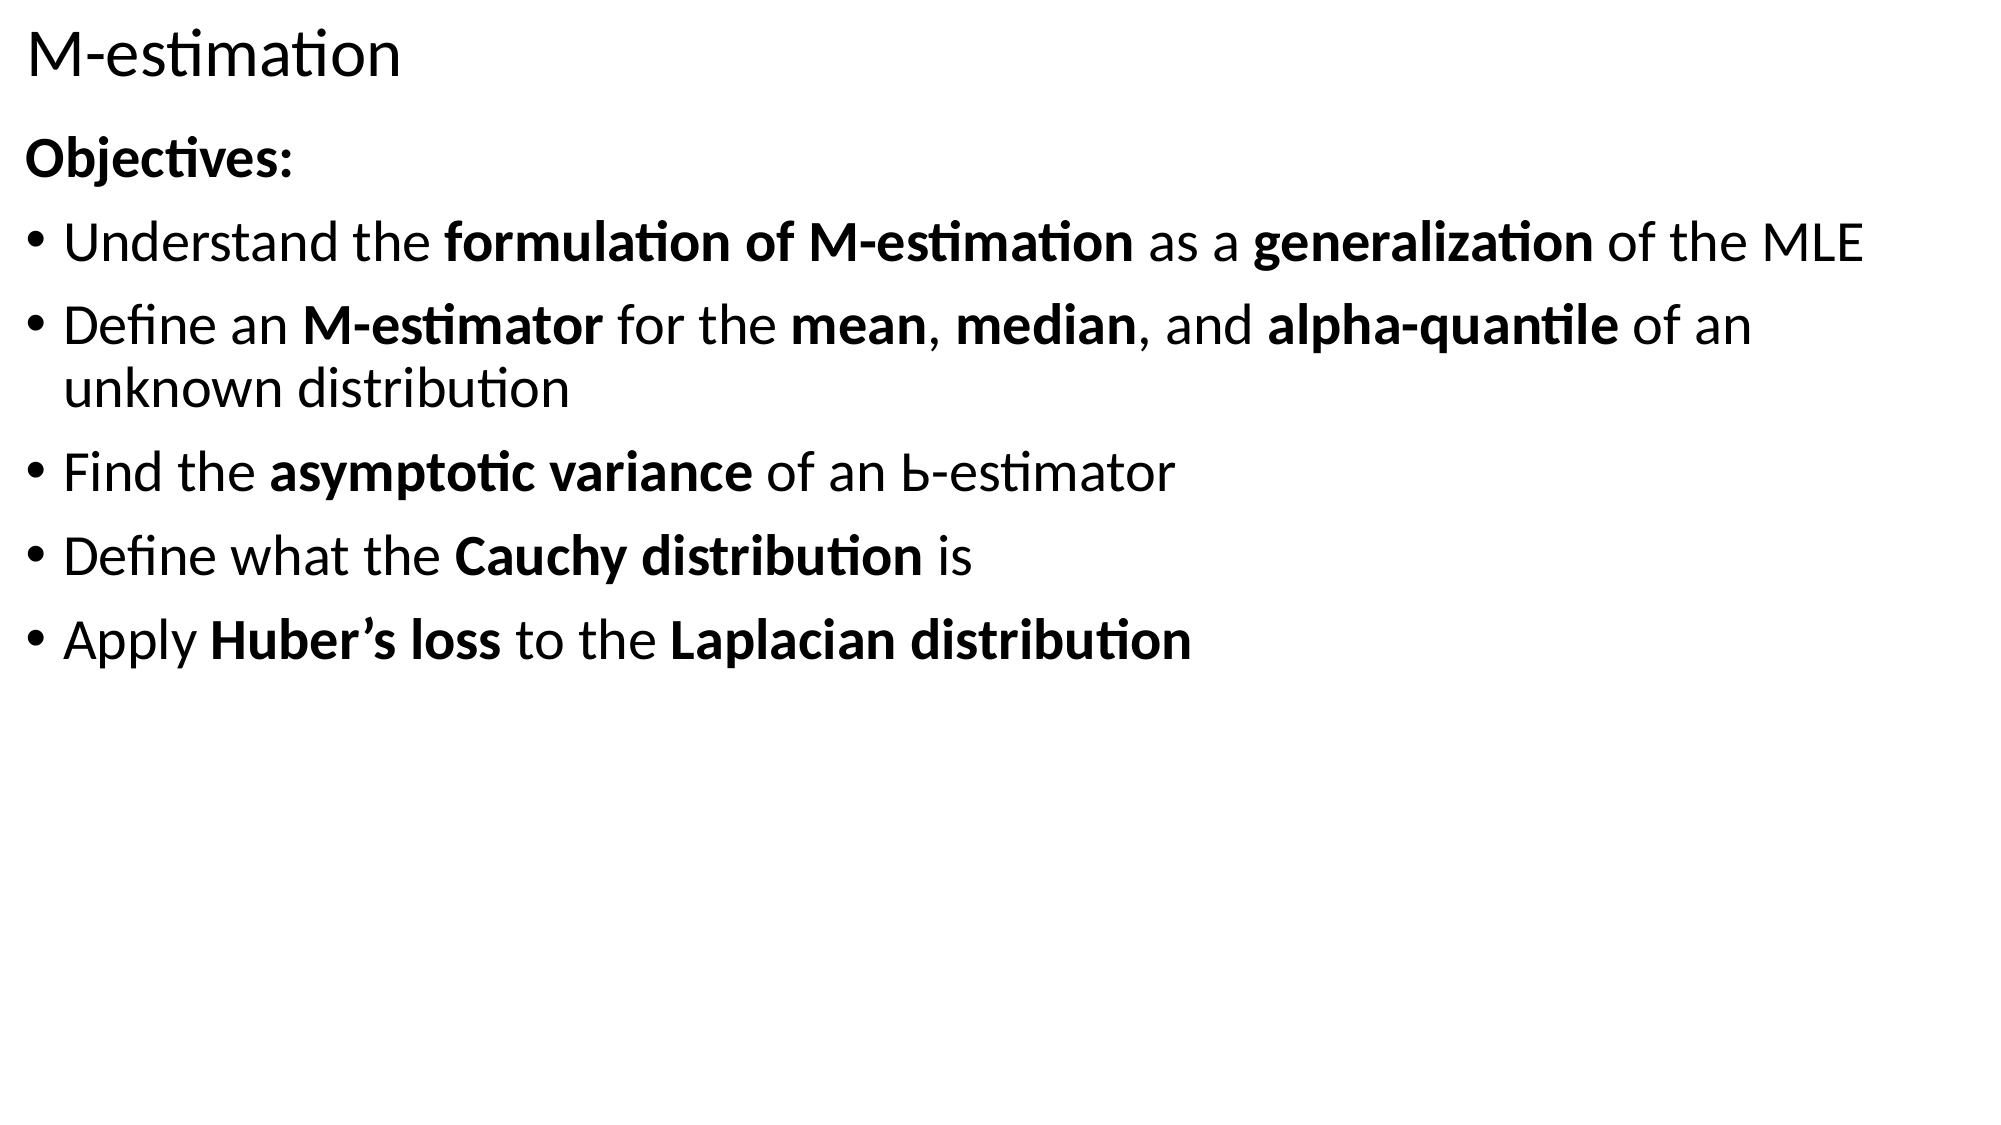

# M-estimation
Objectives:
Understand the formulation of M-estimation as a generalization of the MLE
Define an M-estimator for the mean, median, and alpha-quantile of an unknown distribution
Find the asymptotic variance of an Ь-estimator
Define what the Cauchy distribution is
Apply Huber’s loss to the Laplacian distribution